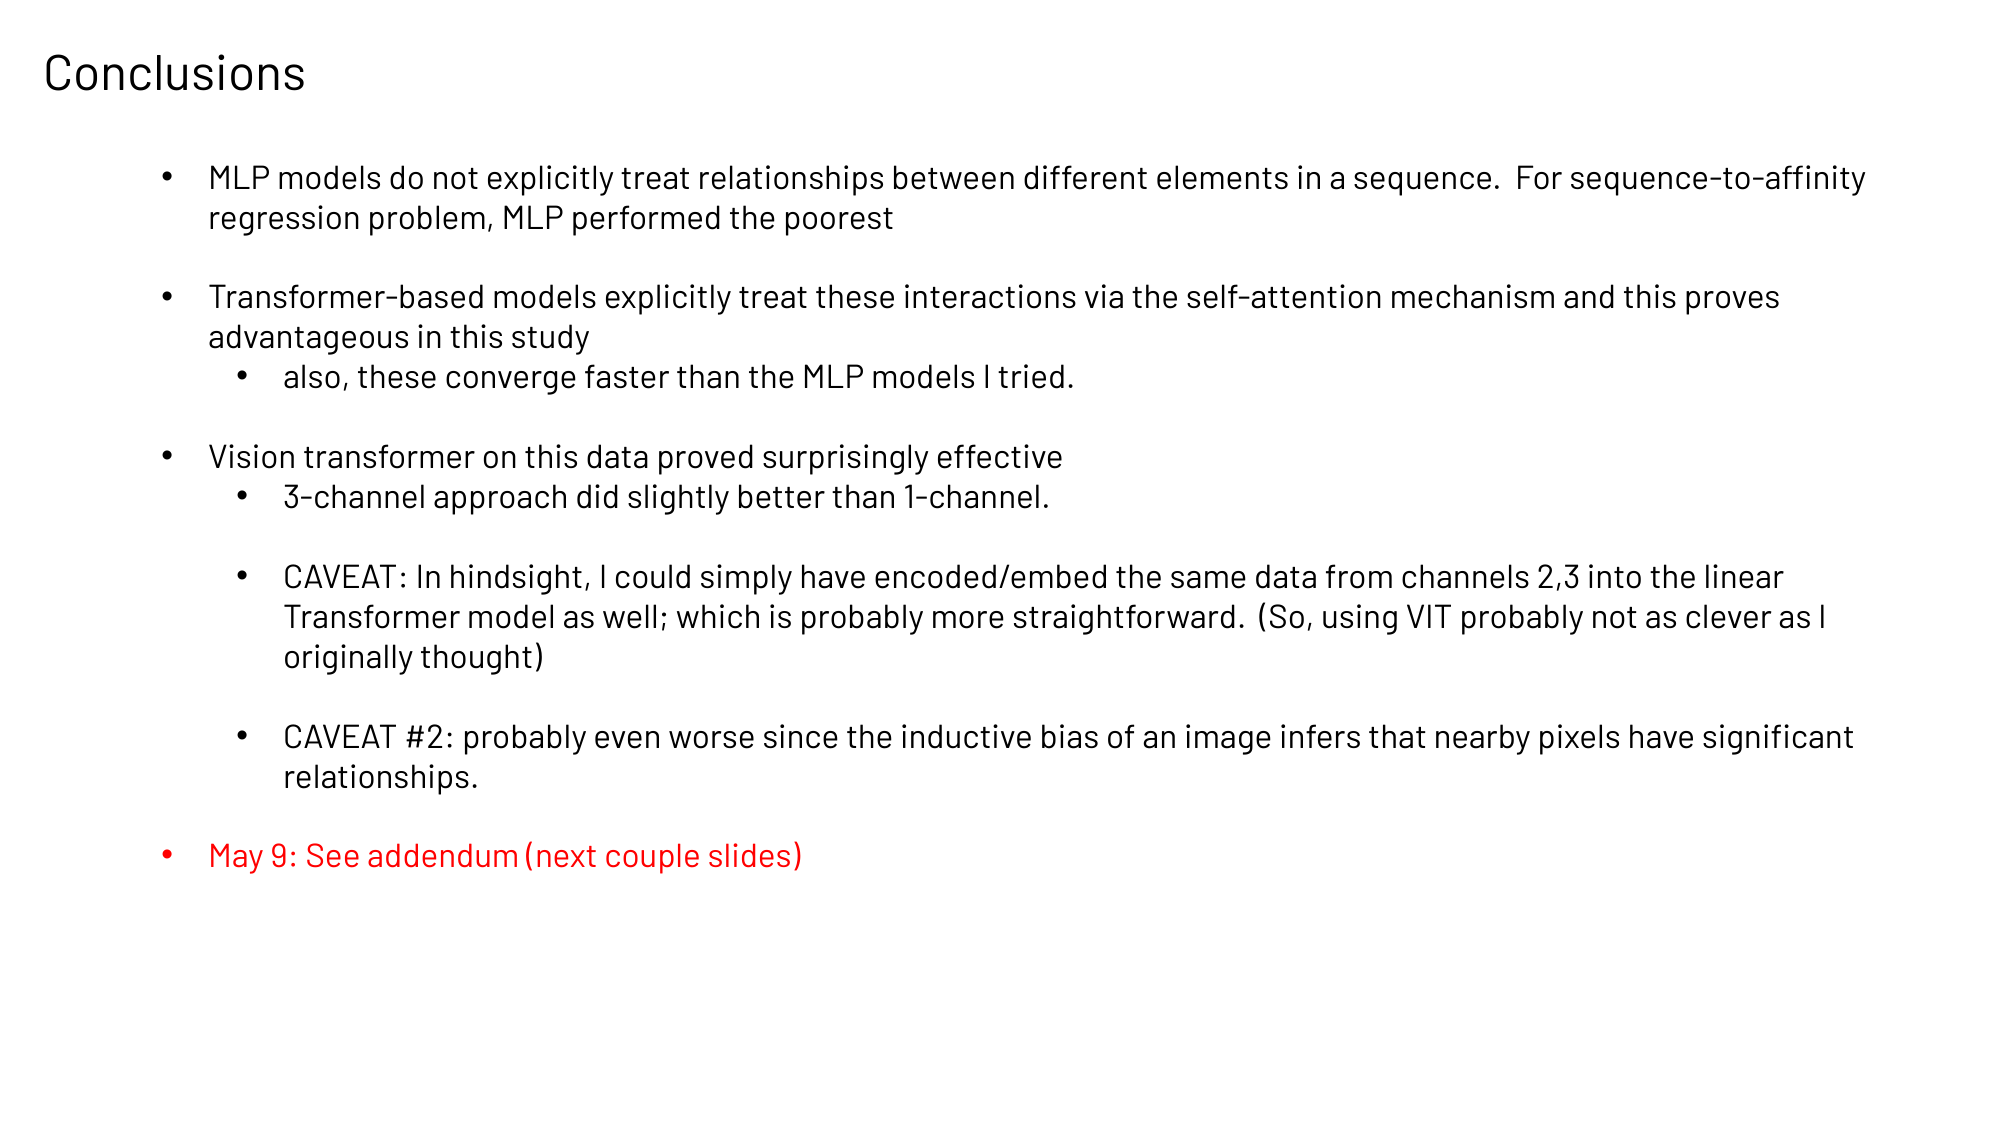

Conclusions
MLP models do not explicitly treat relationships between different elements in a sequence.  For sequence-to-affinity regression problem, MLP performed the poorest

Transformer-based models explicitly treat these interactions via the self-attention mechanism and this proves advantageous in this study
also, these converge faster than the MLP models I tried.

Vision transformer on this data proved surprisingly effective
3-channel approach did slightly better than 1-channel.

CAVEAT: In hindsight, I could simply have encoded/embed the same data from channels 2,3 into the linear Transformer model as well; which is probably more straightforward.  (So, using VIT probably not as clever as I originally thought)

CAVEAT #2: probably even worse since the inductive bias of an image infers that nearby pixels have significant relationships.

May 9: See addendum (next couple slides)